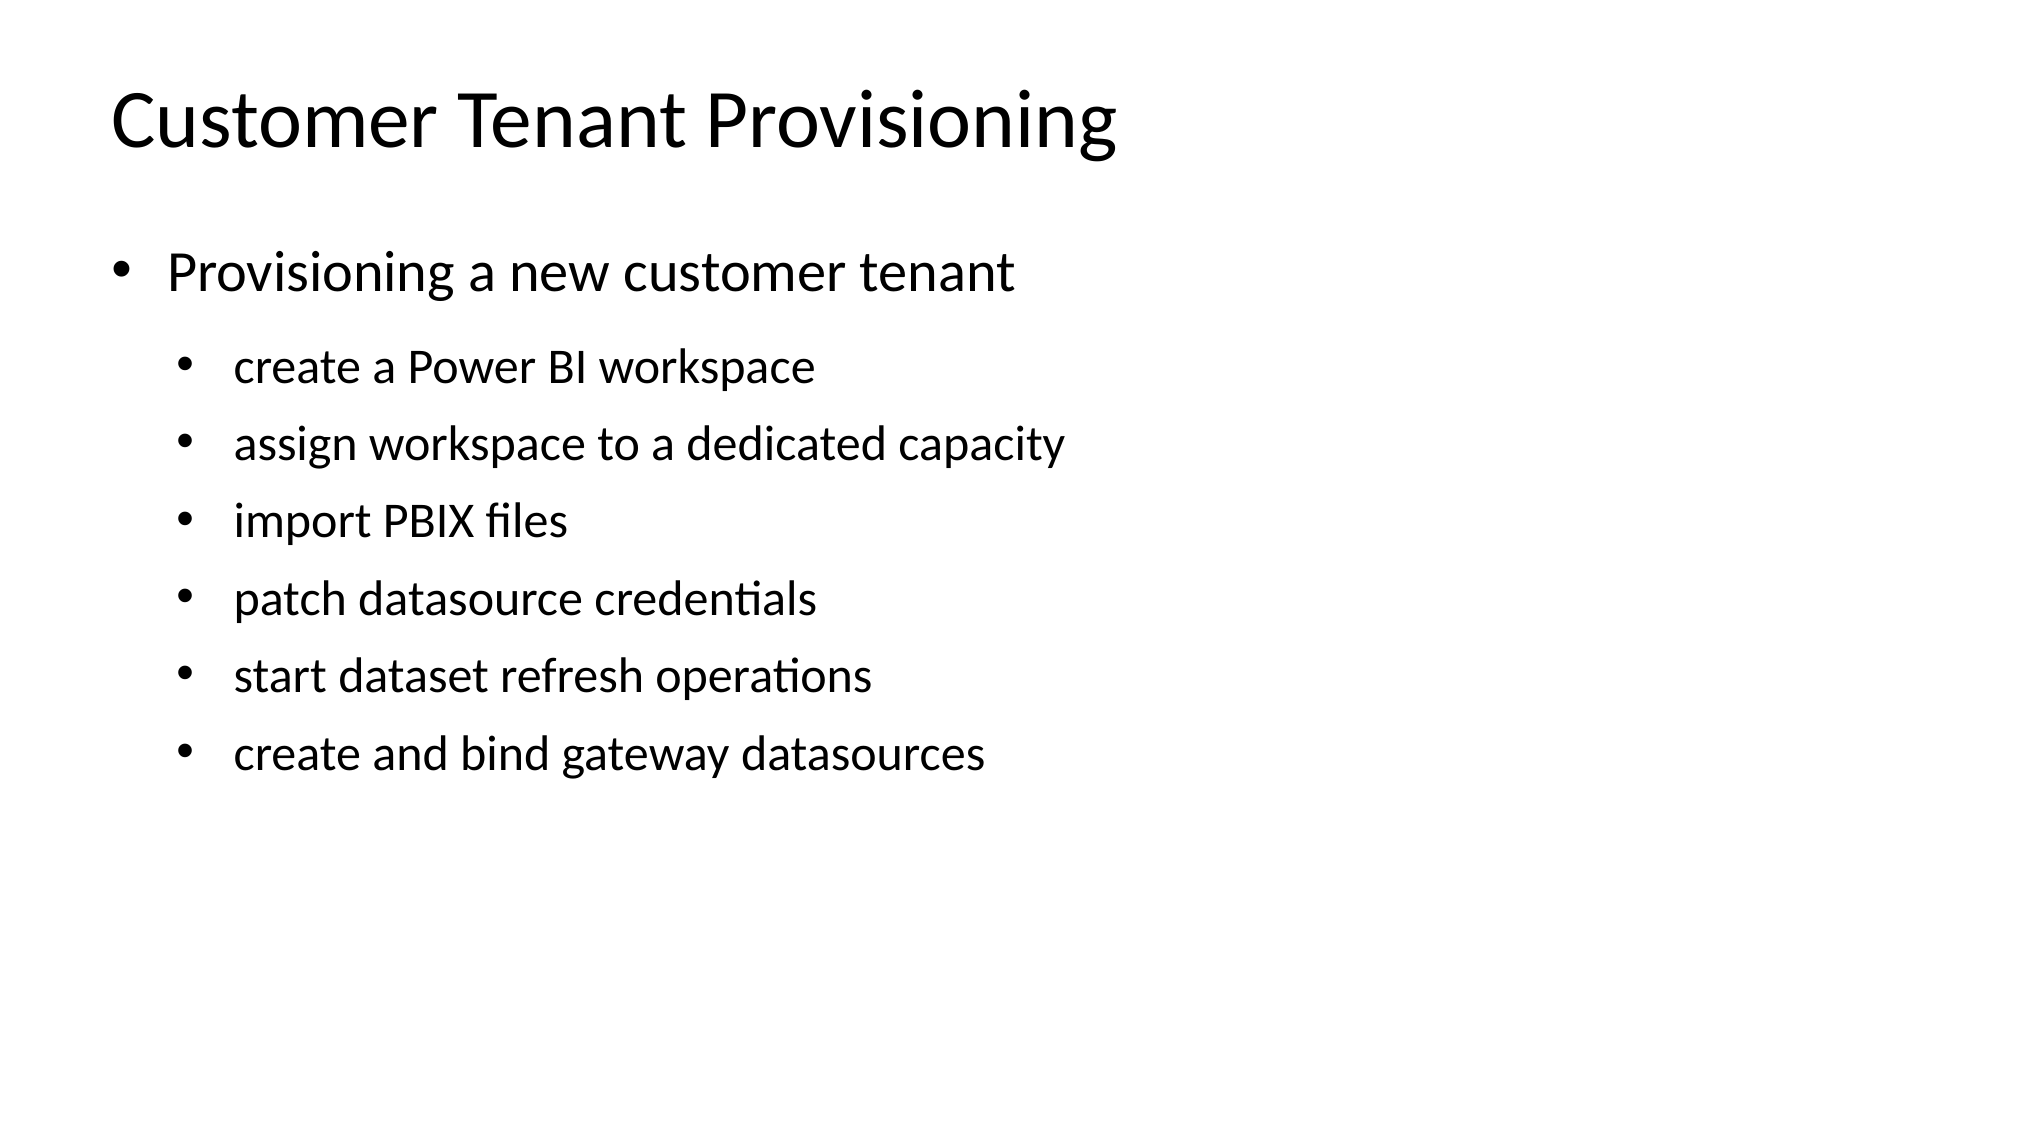

# Customer Tenant Provisioning
Provisioning a new customer tenant
create a Power BI workspace
assign workspace to a dedicated capacity
import PBIX files
patch datasource credentials
start dataset refresh operations
create and bind gateway datasources